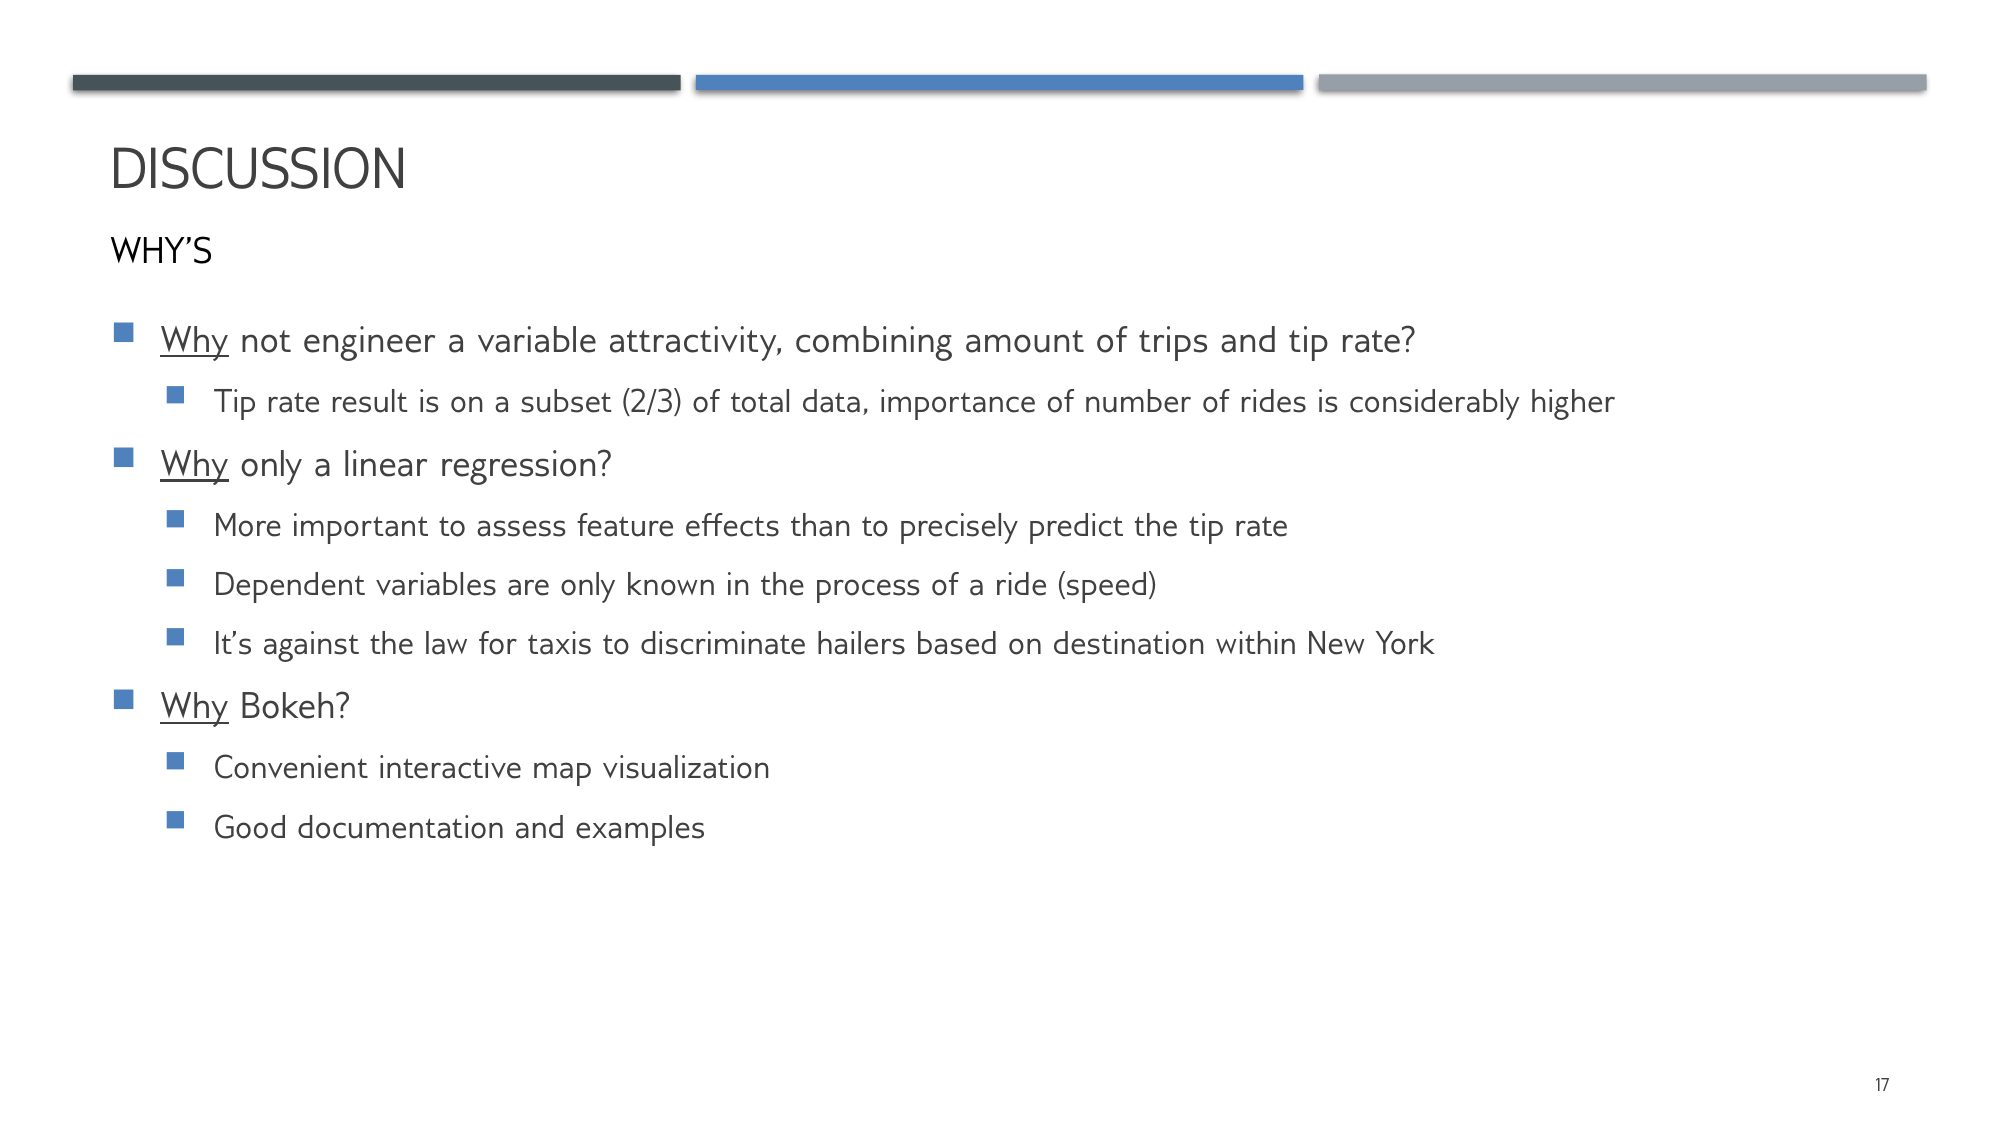

# Discussion
WHY’S
Why not engineer a variable attractivity, combining amount of trips and tip rate?
Tip rate result is on a subset (2/3) of total data, importance of number of rides is considerably higher
Why only a linear regression?
More important to assess feature effects than to precisely predict the tip rate
Dependent variables are only known in the process of a ride (speed)
It’s against the law for taxis to discriminate hailers based on destination within New York
Why Bokeh?
Convenient interactive map visualization
Good documentation and examples

17